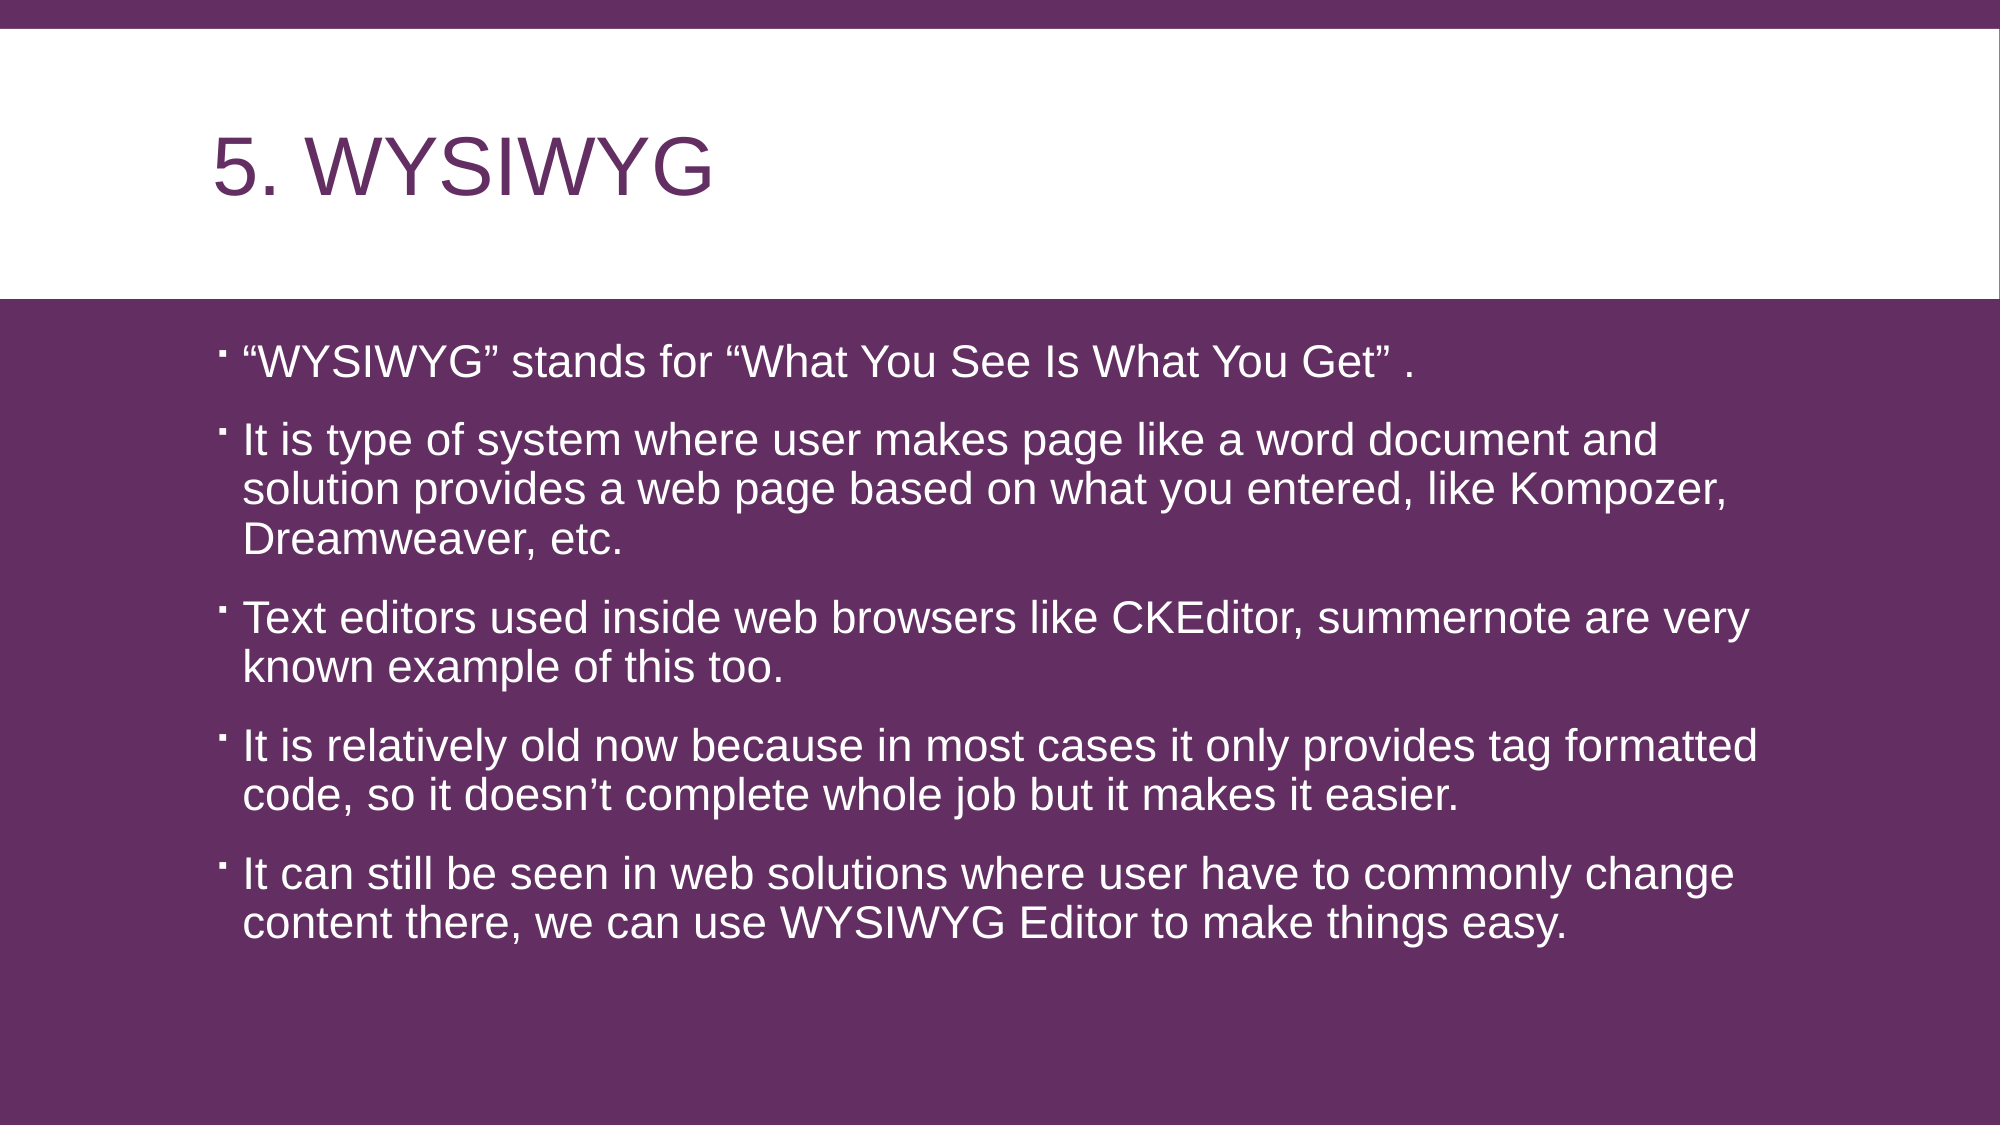

# 5. WYSIWYG
“WYSIWYG” stands for “What You See Is What You Get” .
It is type of system where user makes page like a word document and solution provides a web page based on what you entered, like Kompozer, Dreamweaver, etc.
Text editors used inside web browsers like CKEditor, summernote are very known example of this too.
It is relatively old now because in most cases it only provides tag formatted code, so it doesn’t complete whole job but it makes it easier.
It can still be seen in web solutions where user have to commonly change content there, we can use WYSIWYG Editor to make things easy.